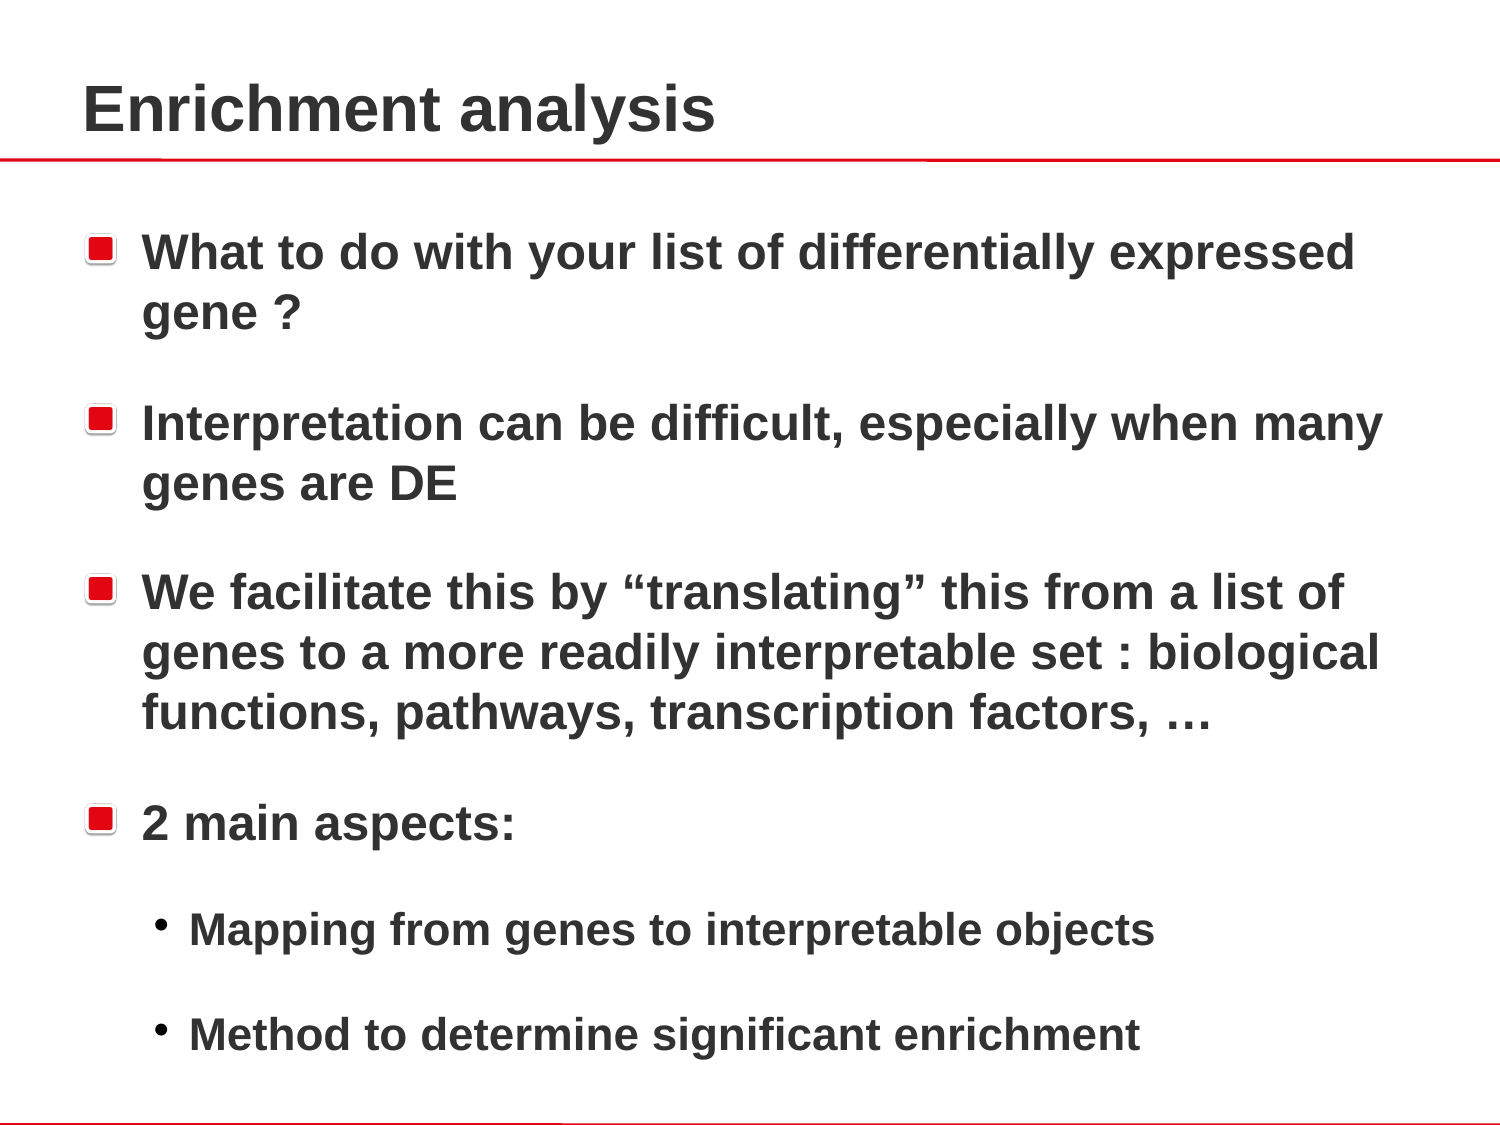

Enrichment analysis
What to do with your list of differentially expressed gene ?
Interpretation can be difficult, especially when many genes are DE
We facilitate this by “translating” this from a list of genes to a more readily interpretable set : biological functions, pathways, transcription factors, …
2 main aspects:
Mapping from genes to interpretable objects
Method to determine significant enrichment